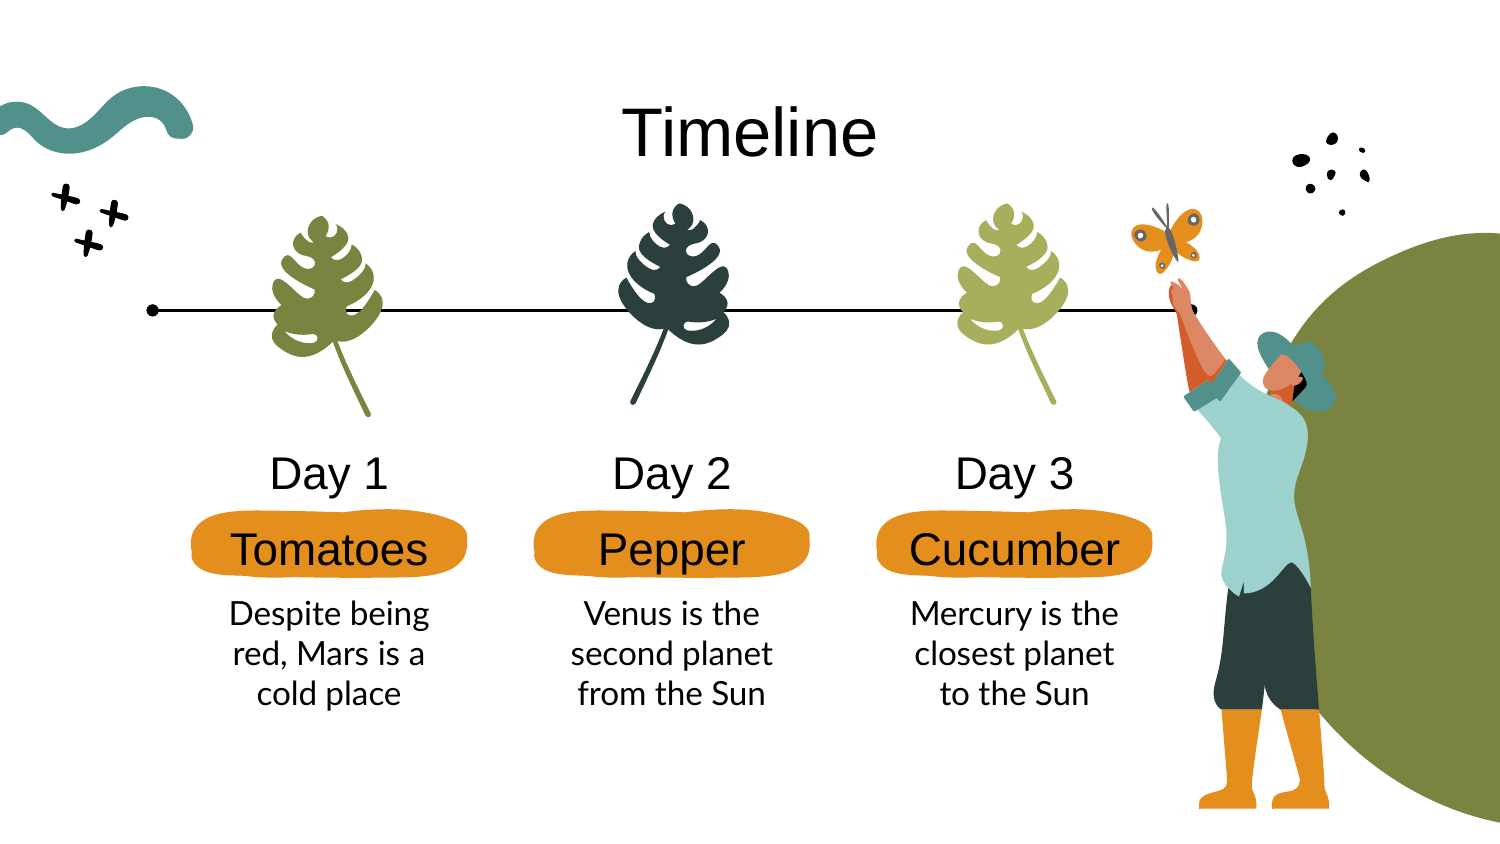

# Timeline

Day 1
Day 2
Day 3
Tomatoes
Pepper
Cucumber

Despite being red, Mars is a cold place
Venus is the second planet from the Sun
Mercury is the closest planet to the Sun